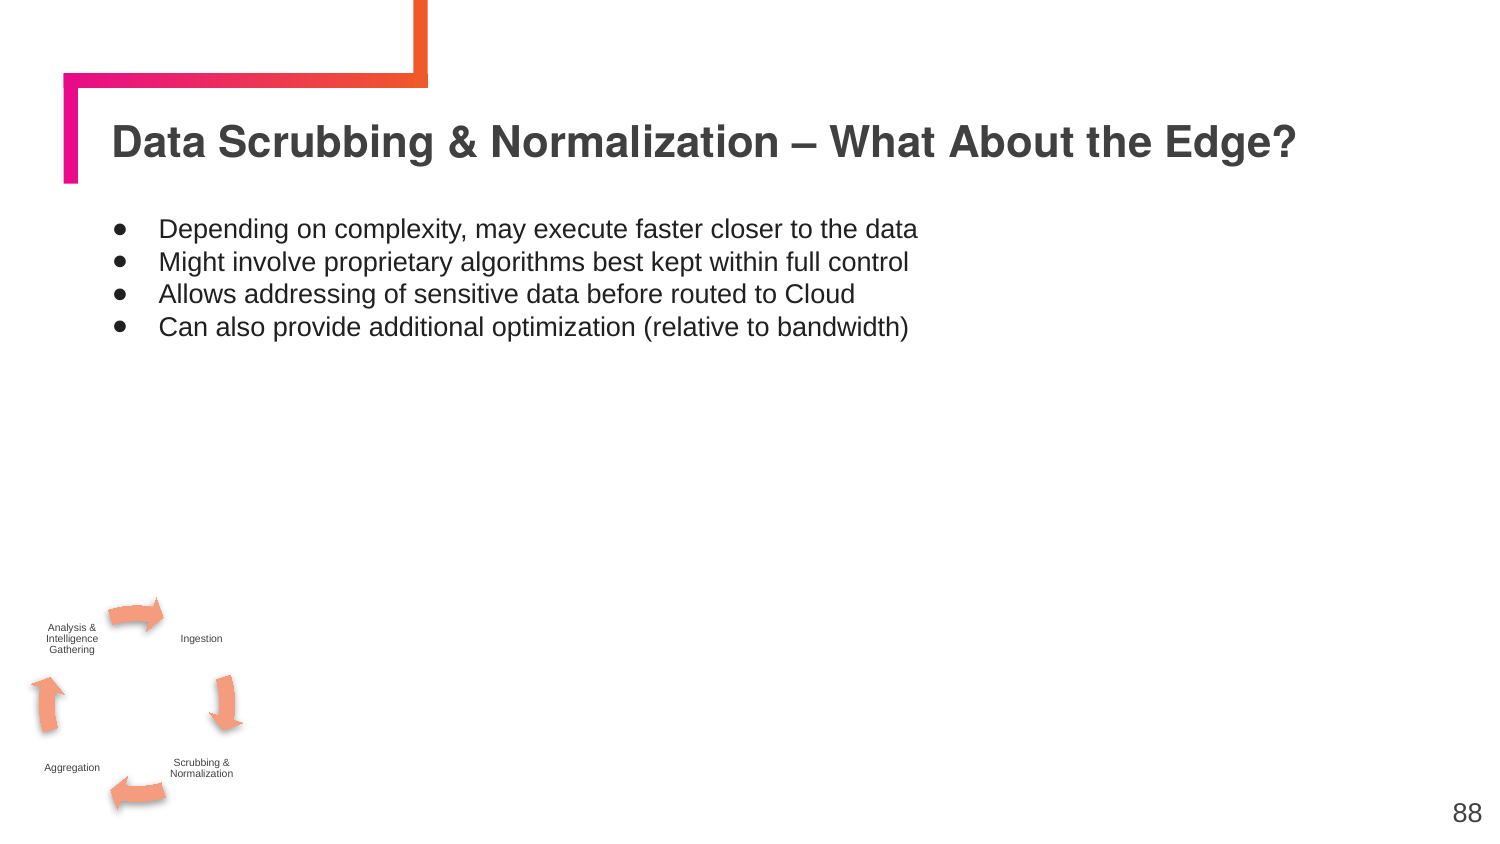

# Data Scrubbing & Normalization – What About the Edge?
Depending on complexity, may execute faster closer to the data
Might involve proprietary algorithms best kept within full control
Allows addressing of sensitive data before routed to Cloud
Can also provide additional optimization (relative to bandwidth)

Ingestion
Scrubbing & Normalization
Aggregation
Analysis & Intelligence Gathering
88